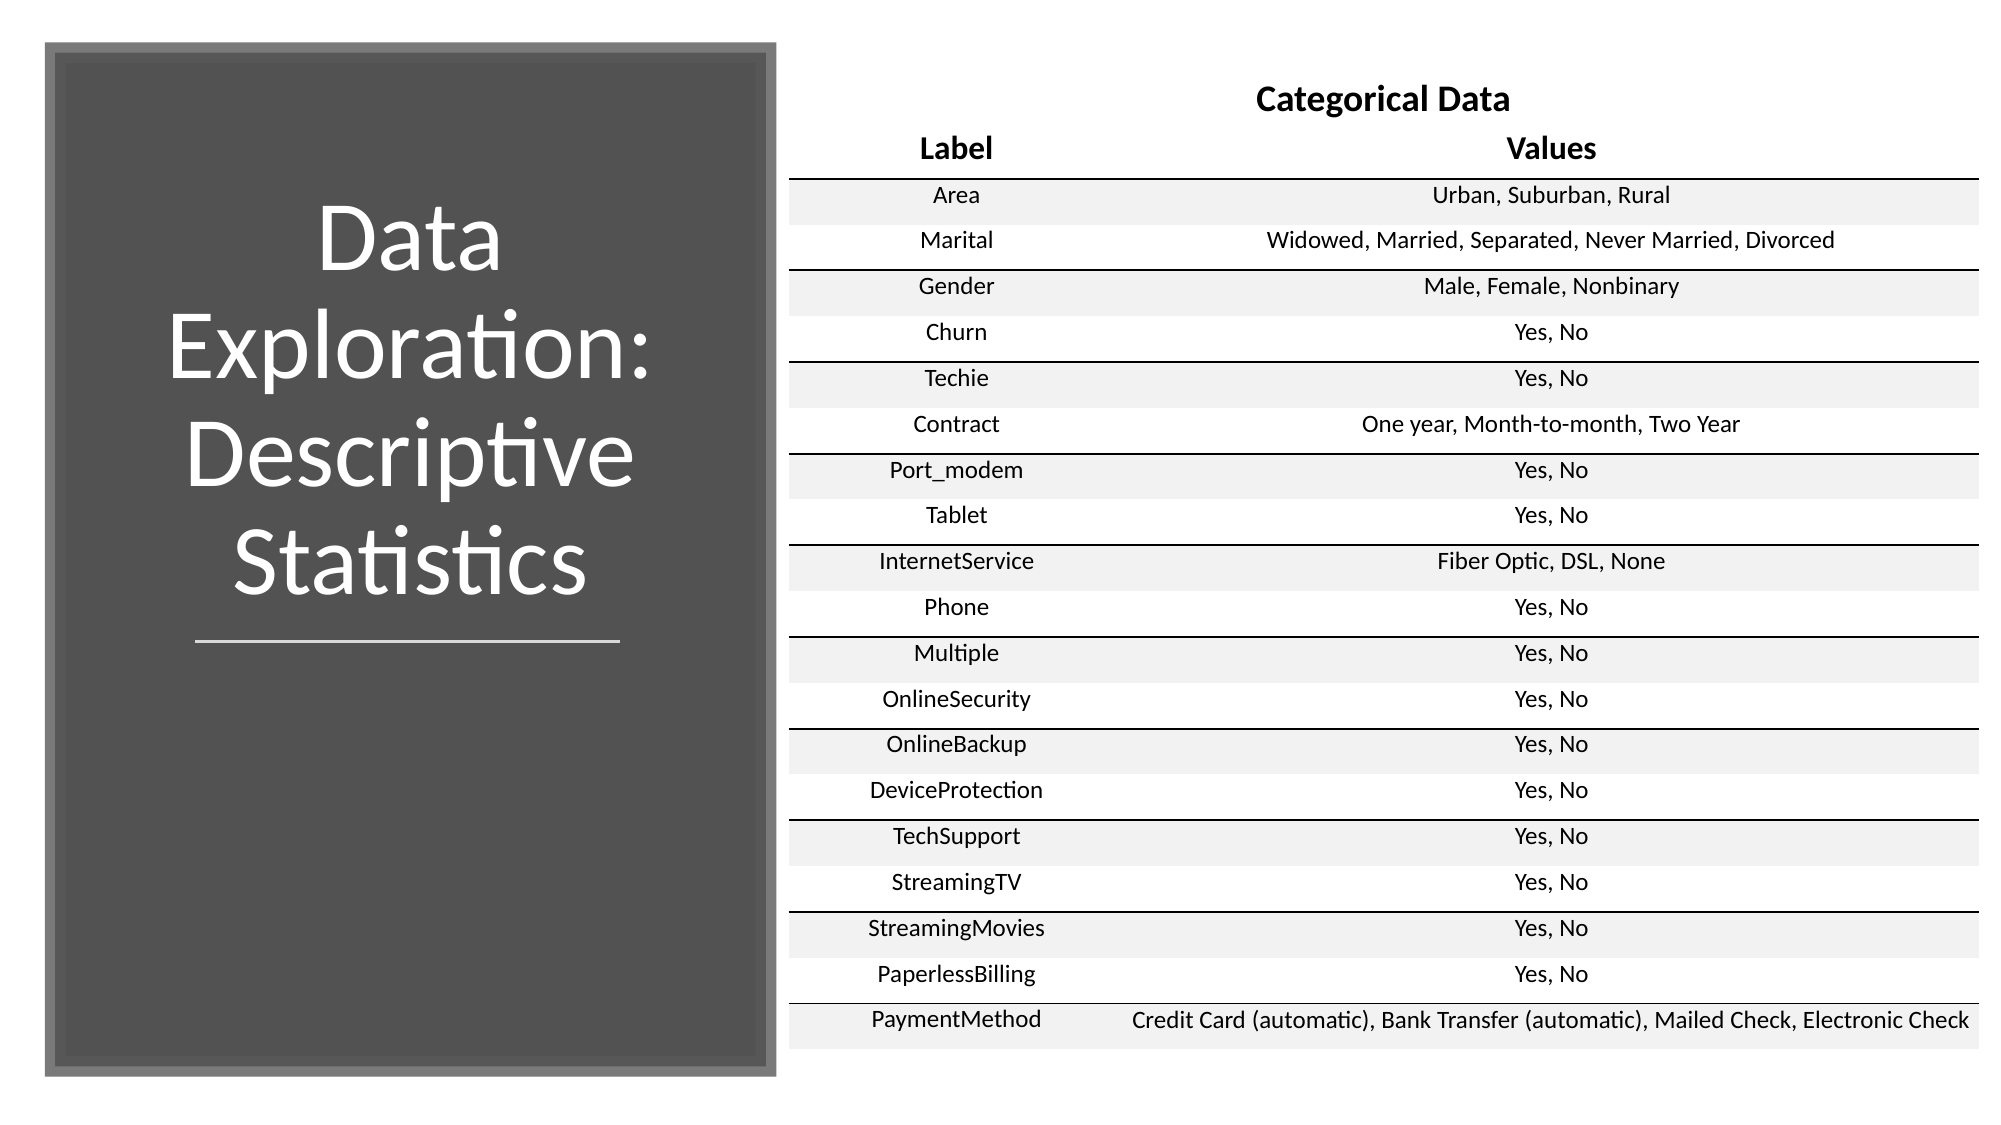

| Categorical Data |  |
| --- | --- |
| Label | Values |
| Area | Urban, Suburban, Rural |
| Marital | Widowed, Married, Separated, Never Married, Divorced |
| Gender | Male, Female, Nonbinary |
| Churn | Yes, No |
| Techie | Yes, No |
| Contract | One year, Month-to-month, Two Year |
| Port\_modem | Yes, No |
| Tablet | Yes, No |
| InternetService | Fiber Optic, DSL, None |
| Phone | Yes, No |
| Multiple | Yes, No |
| OnlineSecurity | Yes, No |
| OnlineBackup | Yes, No |
| DeviceProtection | Yes, No |
| TechSupport | Yes, No |
| StreamingTV | Yes, No |
| StreamingMovies | Yes, No |
| PaperlessBilling | Yes, No |
| PaymentMethod | Credit Card (automatic), Bank Transfer (automatic), Mailed Check, Electronic Check |
# Data Exploration: Descriptive Statistics